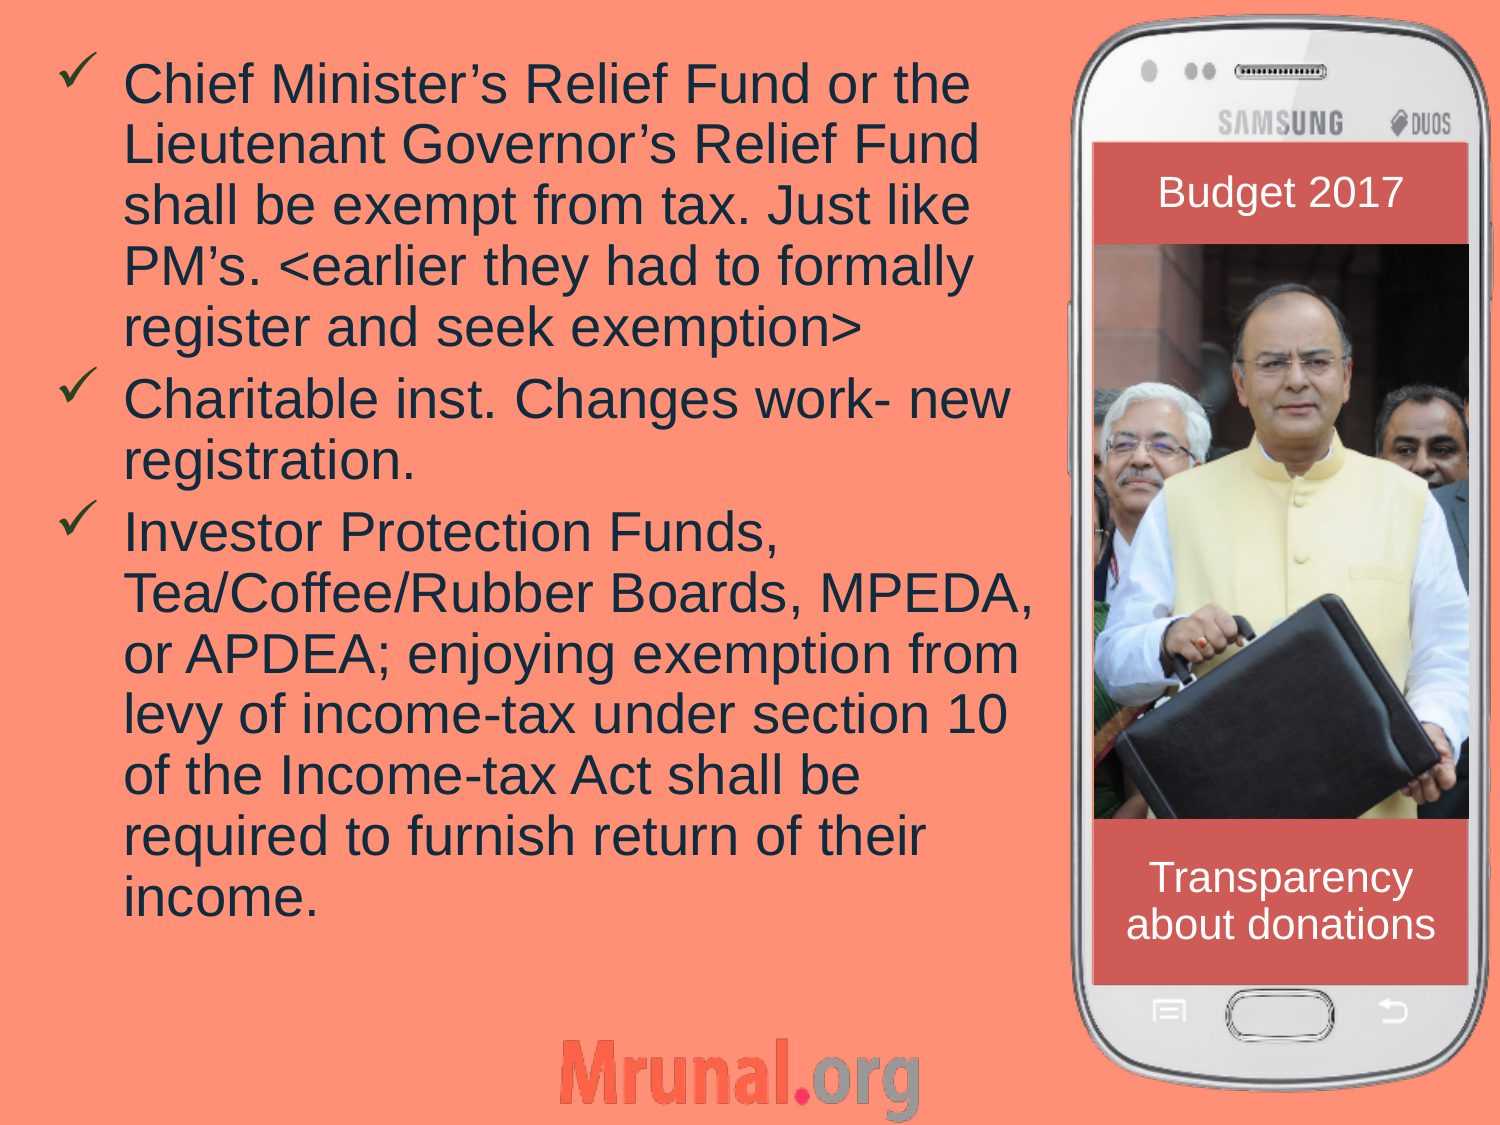

Chief Minister’s Relief Fund or the Lieutenant Governor’s Relief Fund shall be exempt from tax. Just like PM’s. <earlier they had to formally register and seek exemption>
Charitable inst. Changes work- new registration.
Investor Protection Funds, Tea/Coffee/Rubber Boards, MPEDA, or APDEA; enjoying exemption from levy of income-tax under section 10 of the Income-tax Act shall be required to furnish return of their income.
Budget 2017
# Transparency about donations